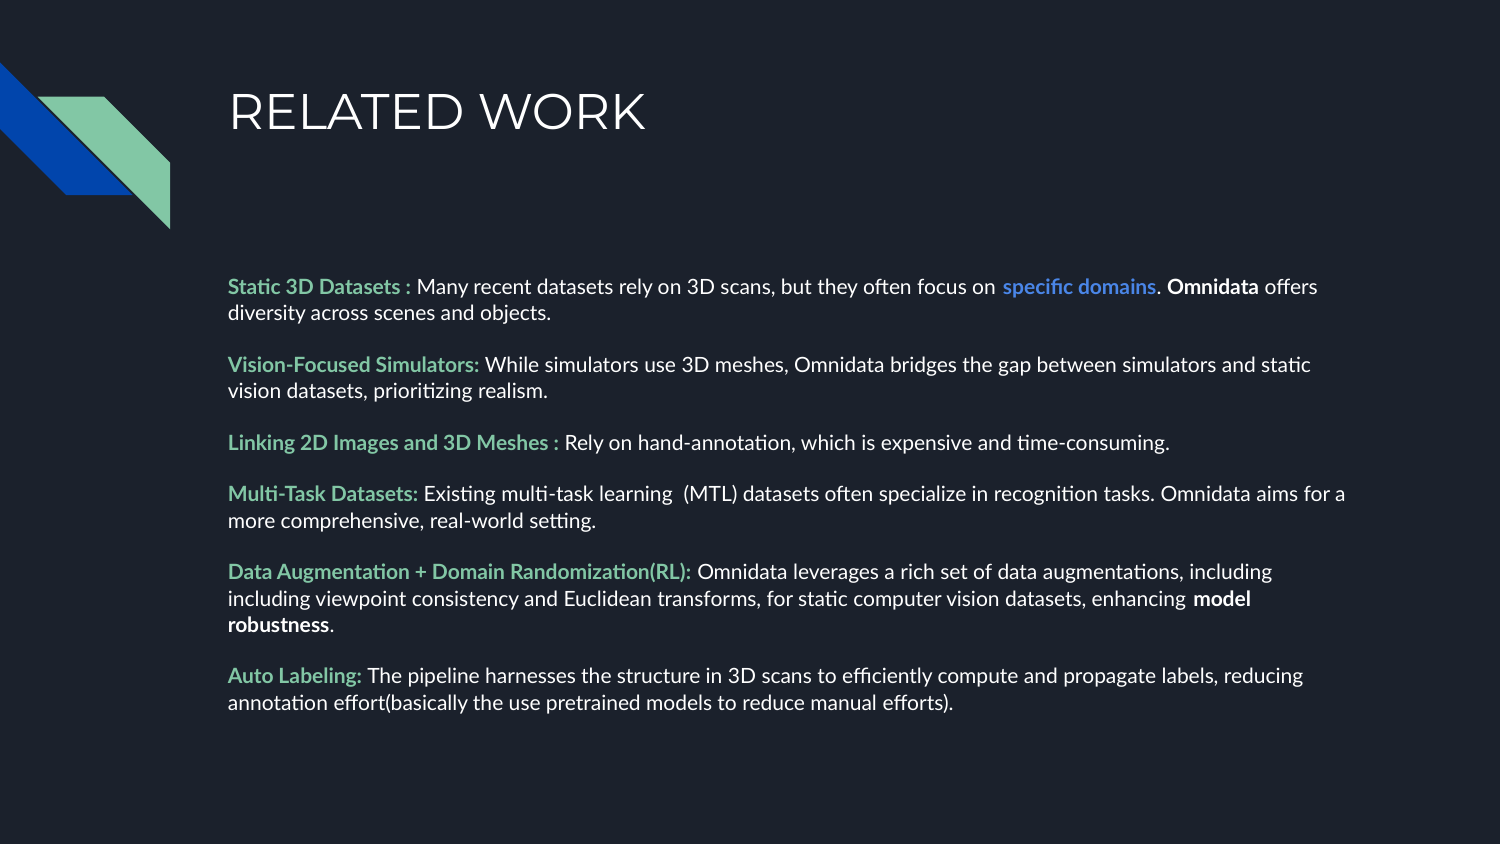

# RELATED WORK
Static 3D Datasets : Many recent datasets rely on 3D scans, but they often focus on specific domains. Omnidata offers diversity across scenes and objects.
Vision-Focused Simulators: While simulators use 3D meshes, Omnidata bridges the gap between simulators and static vision datasets, prioritizing realism.
Linking 2D Images and 3D Meshes : Rely on hand-annotation, which is expensive and time-consuming.
Multi-Task Datasets: Existing multi-task learning  (MTL) datasets often specialize in recognition tasks. Omnidata aims for a more comprehensive, real-world setting.
Data Augmentation + Domain Randomization(RL): Omnidata leverages a rich set of data augmentations, including  including viewpoint consistency and Euclidean transforms, for static computer vision datasets, enhancing model robustness.
Auto Labeling: The pipeline harnesses the structure in 3D scans to efficiently compute and propagate labels, reducing annotation effort(basically the use pretrained models to reduce manual efforts).